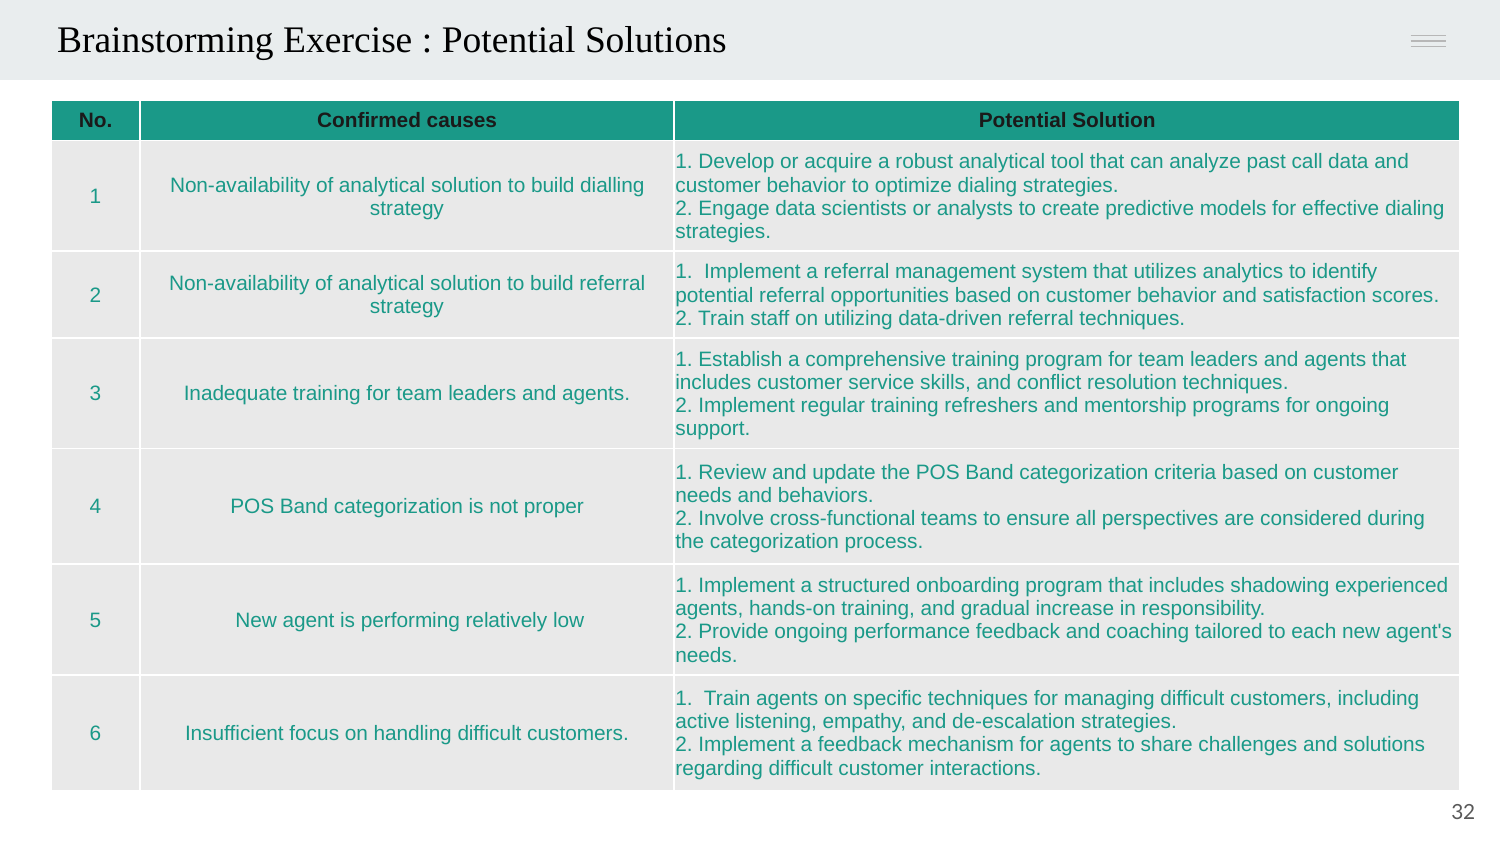

Brainstorming Exercise : Potential Solutions
| No. | Confirmed causes | Potential Solution |
| --- | --- | --- |
| 1 | Non-availability of analytical solution to build dialling strategy | 1. Develop or acquire a robust analytical tool that can analyze past call data and customer behavior to optimize dialing strategies. 2. Engage data scientists or analysts to create predictive models for effective dialing strategies. |
| 2 | Non-availability of analytical solution to build referral strategy | 1. Implement a referral management system that utilizes analytics to identify potential referral opportunities based on customer behavior and satisfaction scores. 2. Train staff on utilizing data-driven referral techniques. |
| 3 | Inadequate training for team leaders and agents. | 1. Establish a comprehensive training program for team leaders and agents that includes customer service skills, and conflict resolution techniques. 2. Implement regular training refreshers and mentorship programs for ongoing support. |
| 4 | POS Band categorization is not proper | 1. Review and update the POS Band categorization criteria based on customer needs and behaviors. 2. Involve cross-functional teams to ensure all perspectives are considered during the categorization process. |
| 5 | New agent is performing relatively low | 1. Implement a structured onboarding program that includes shadowing experienced agents, hands-on training, and gradual increase in responsibility. 2. Provide ongoing performance feedback and coaching tailored to each new agent's needs. |
| 6 | Insufficient focus on handling difficult customers. | 1. Train agents on specific techniques for managing difficult customers, including active listening, empathy, and de-escalation strategies. 2. Implement a feedback mechanism for agents to share challenges and solutions regarding difficult customer interactions. |
32